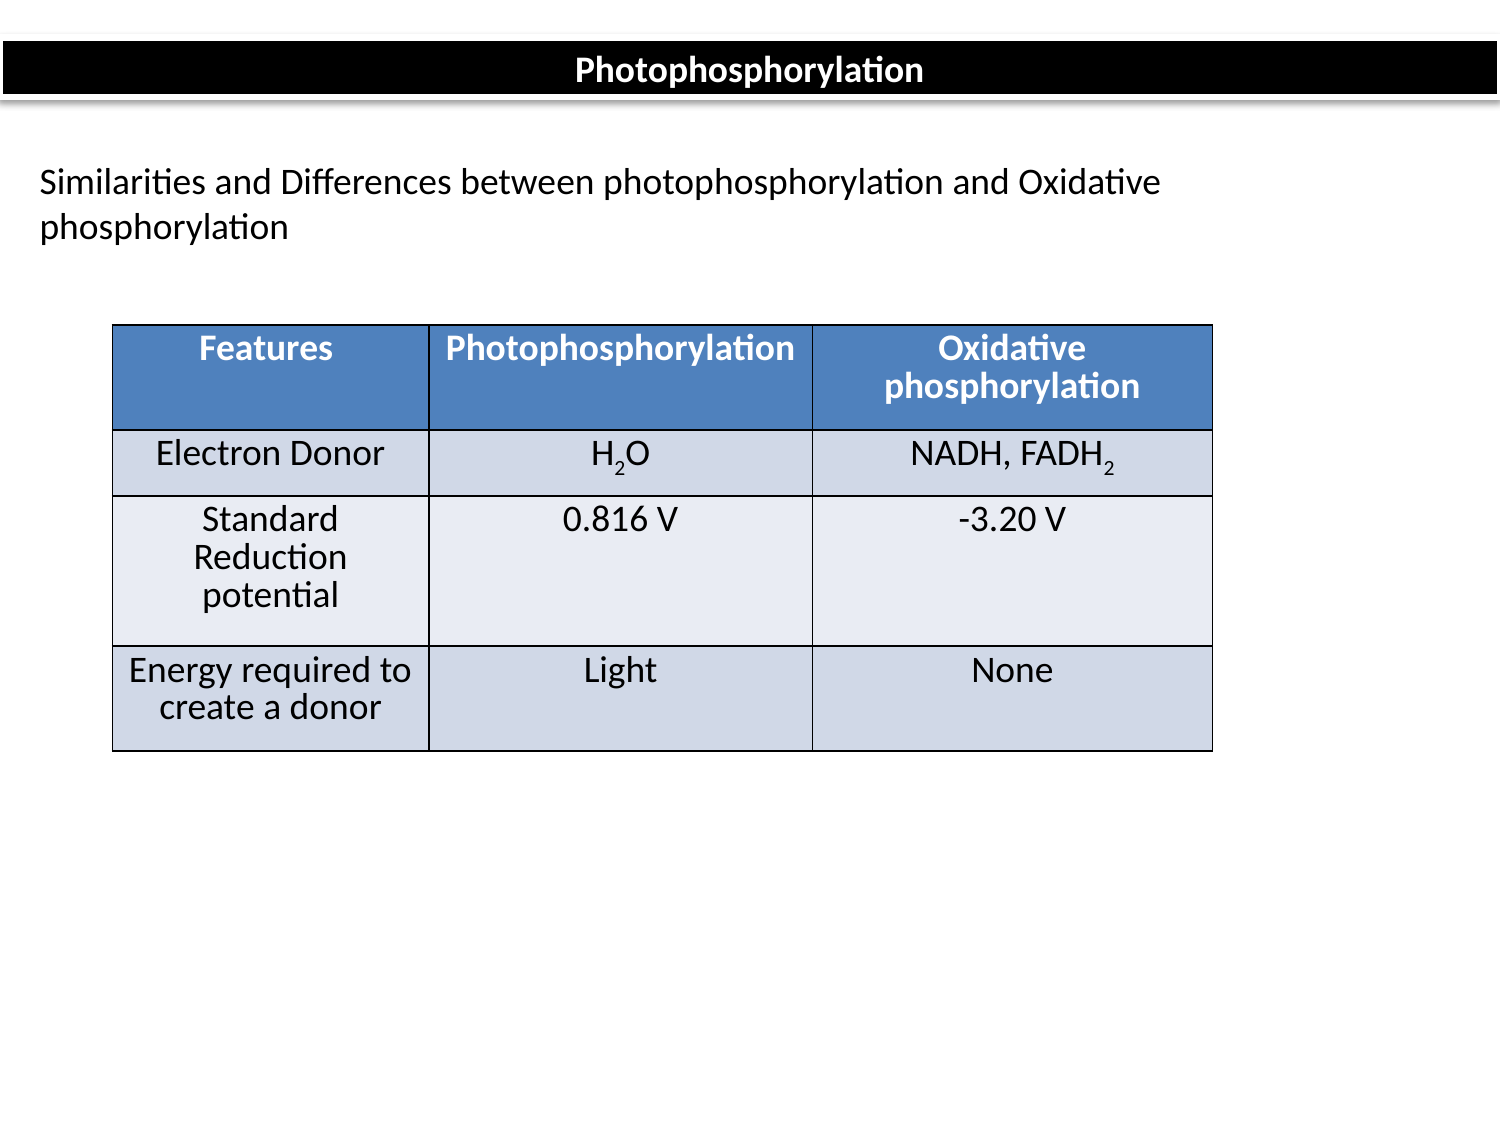

Photophosphorylation
Similarities and Differences between photophosphorylation and Oxidative phosphorylation
| Features | Photophosphorylation | Oxidative phosphorylation |
| --- | --- | --- |
| Electron Donor | H2O | NADH, FADH2 |
| Standard Reduction potential | 0.816 V | -3.20 V |
| Energy required to create a donor | Light | None |